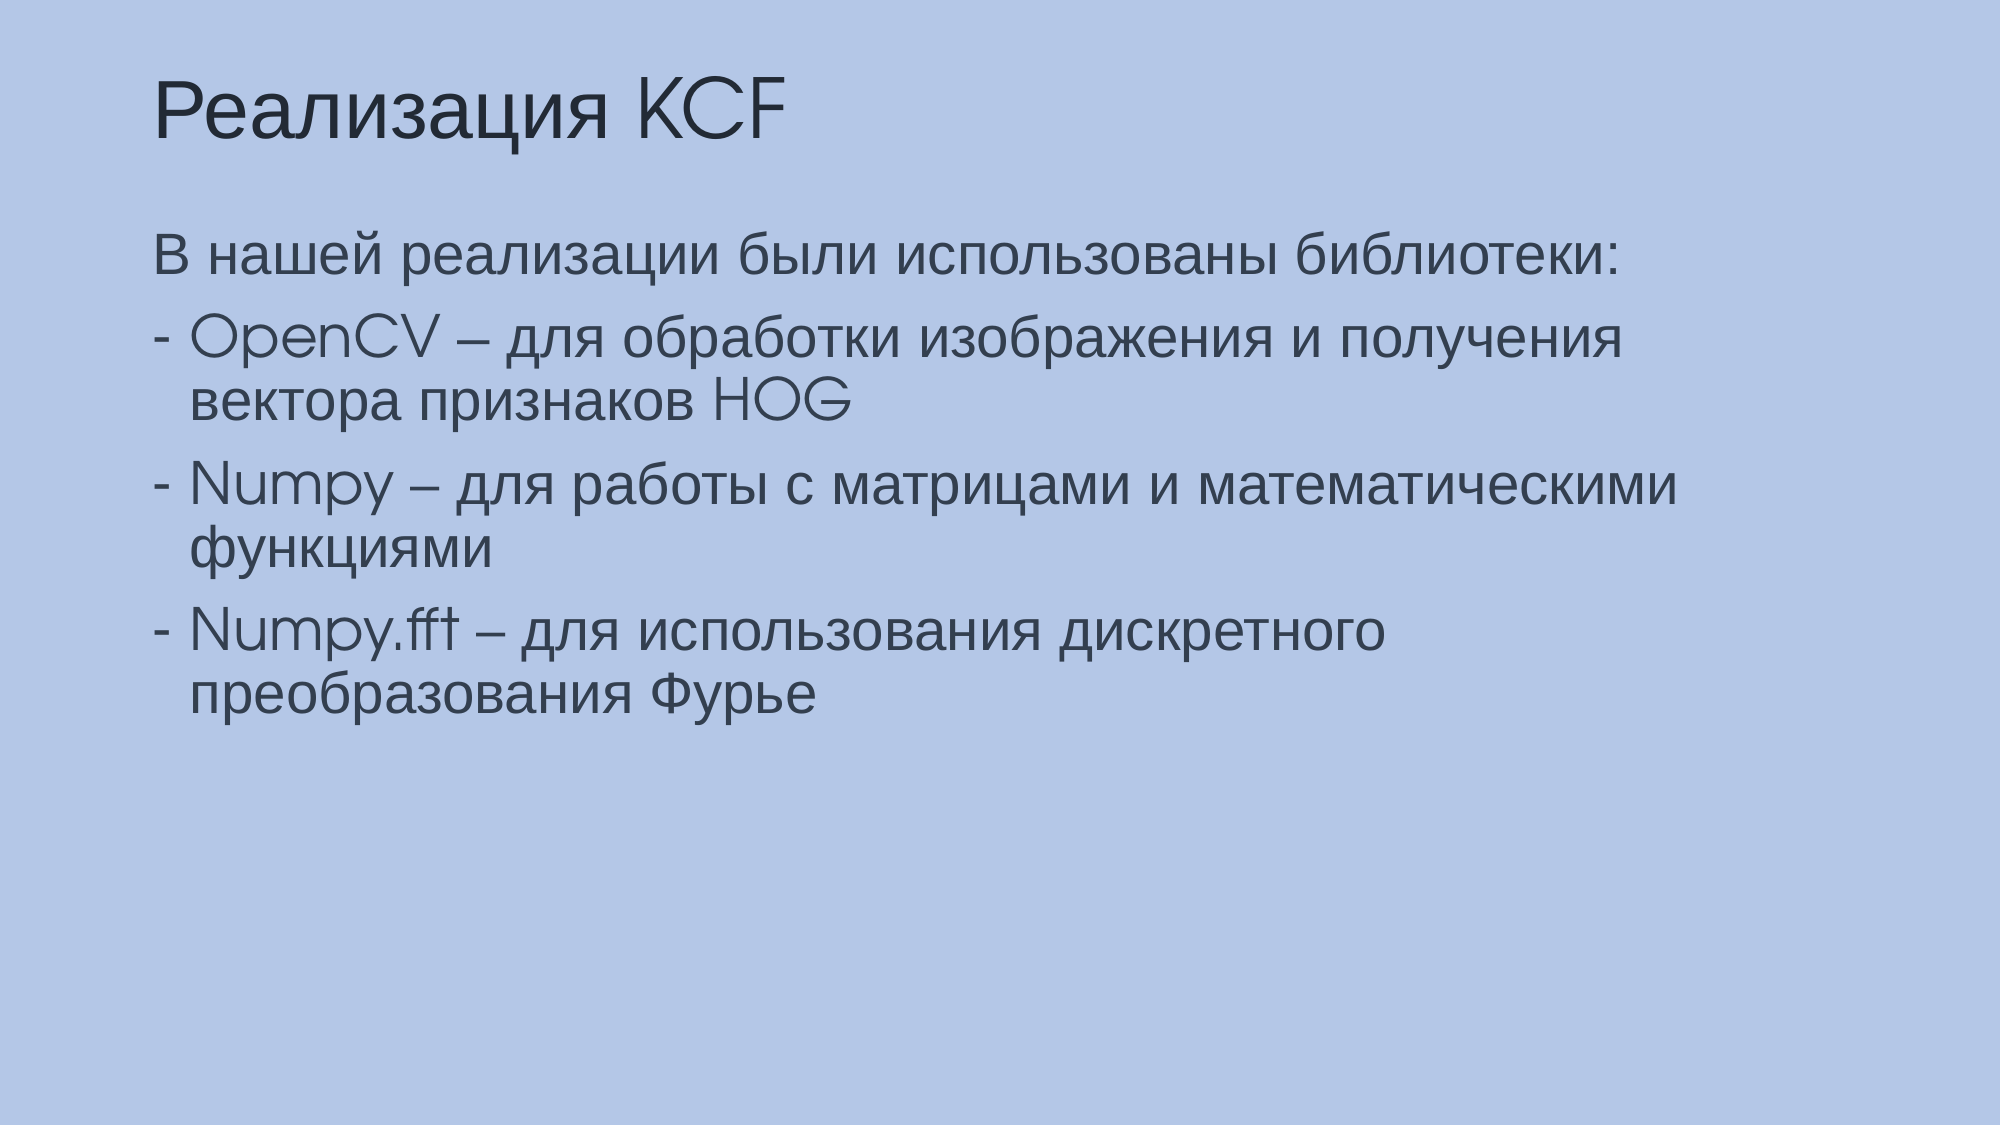

# Реализация KCF
В нашей реализации были использованы библиотеки:
OpenCV – для обработки изображения и получения вектора признаков HOG
Numpy – для работы с матрицами и математическими функциями
Numpy.fft – для использования дискретного преобразования Фурье